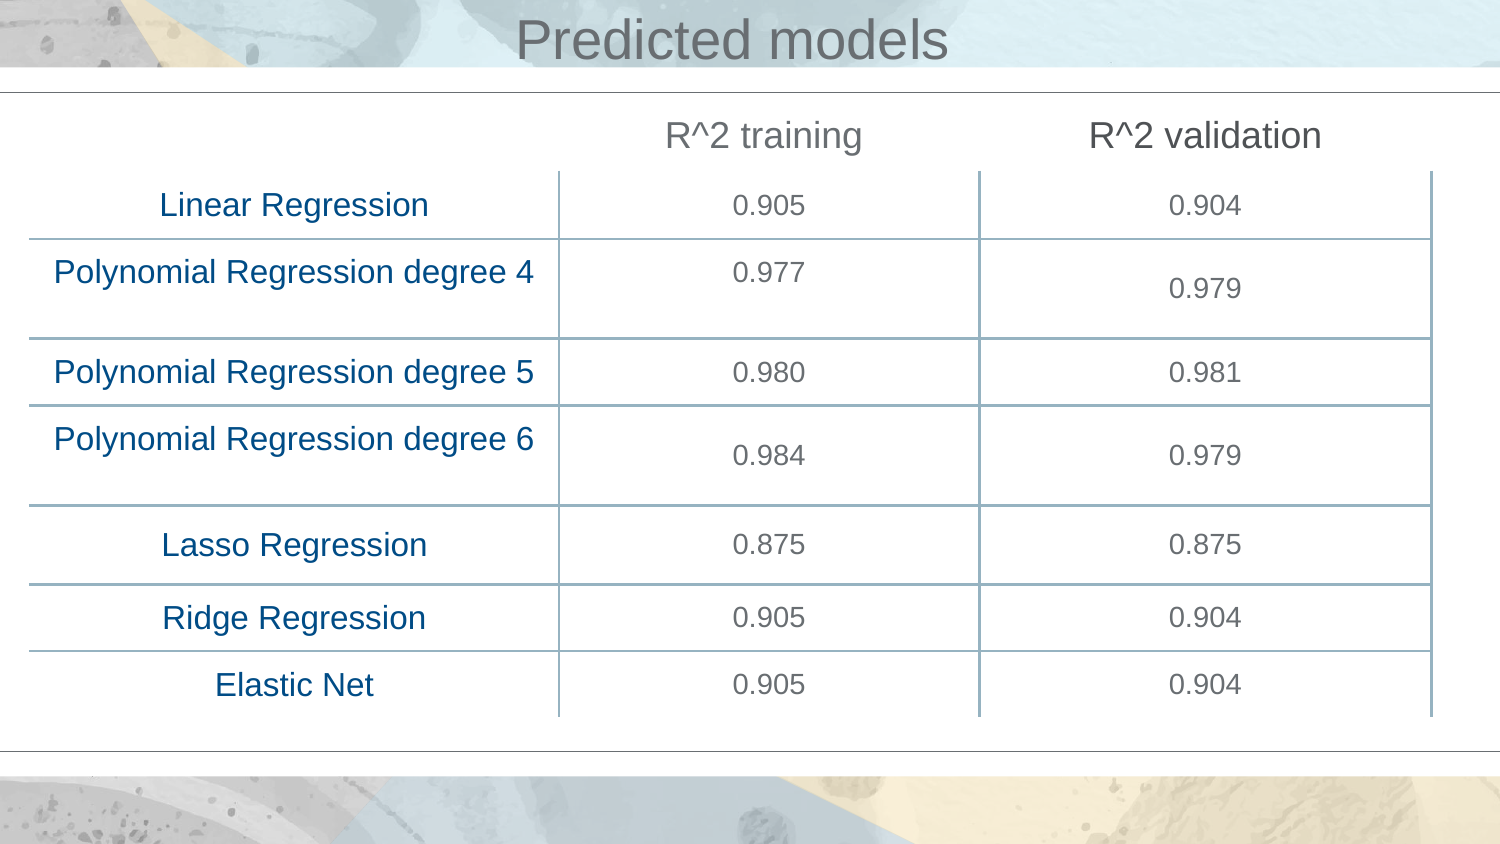

# Predicted models
|  | R^2 training | R^2 validation |
| --- | --- | --- |
| Linear Regression | 0.905 | 0.904 |
| Polynomial Regression degree 4 | 0.977 | 0.979 |
| Polynomial Regression degree 5 | 0.980 | 0.981 |
| Polynomial Regression degree 6 | 0.984 | 0.979 |
| Lasso Regression | 0.875 | 0.875 |
| Ridge Regression | 0.905 | 0.904 |
| Elastic Net | 0.905 | 0.904 |